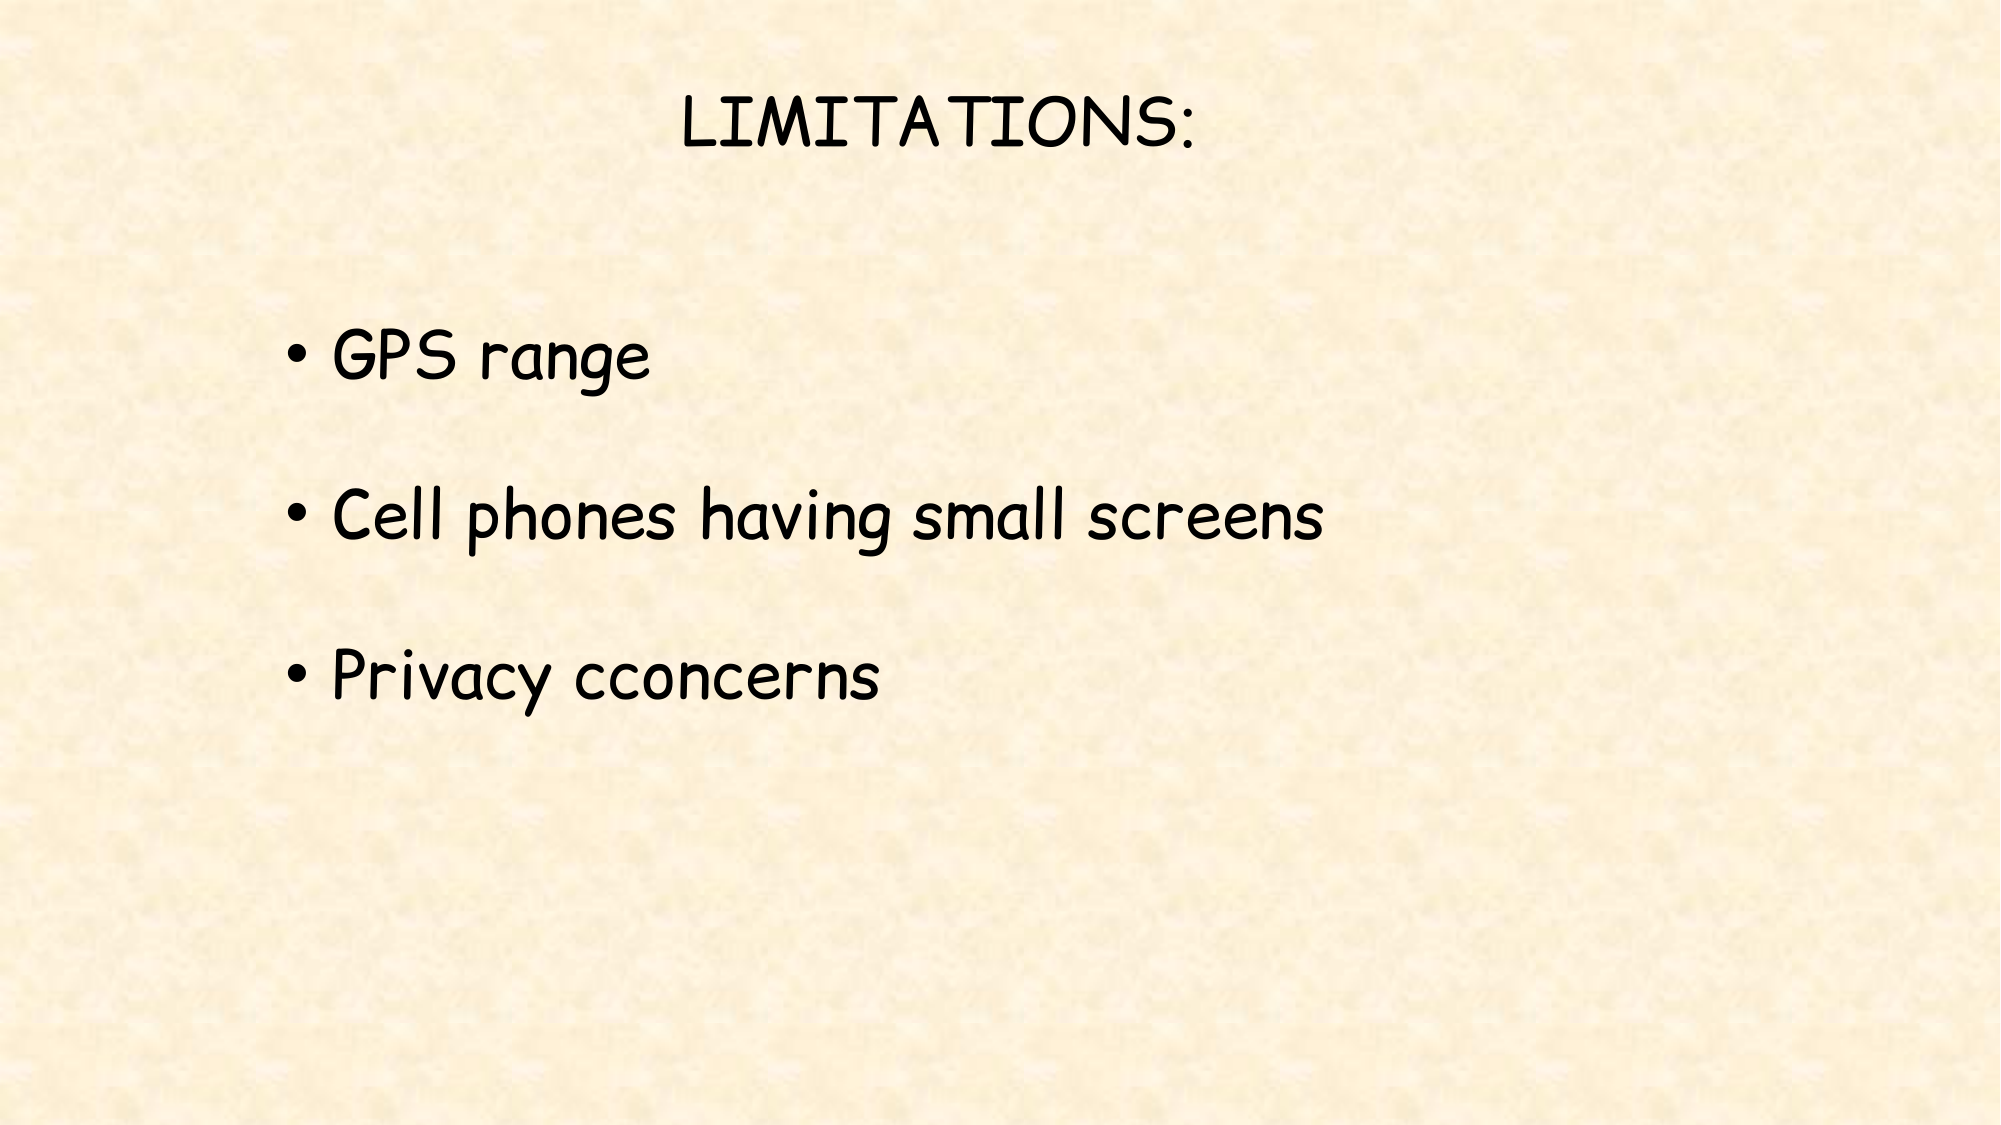

LIMITATIONS:
GPS range

Cell phones having small screens

Privacy cconcerns